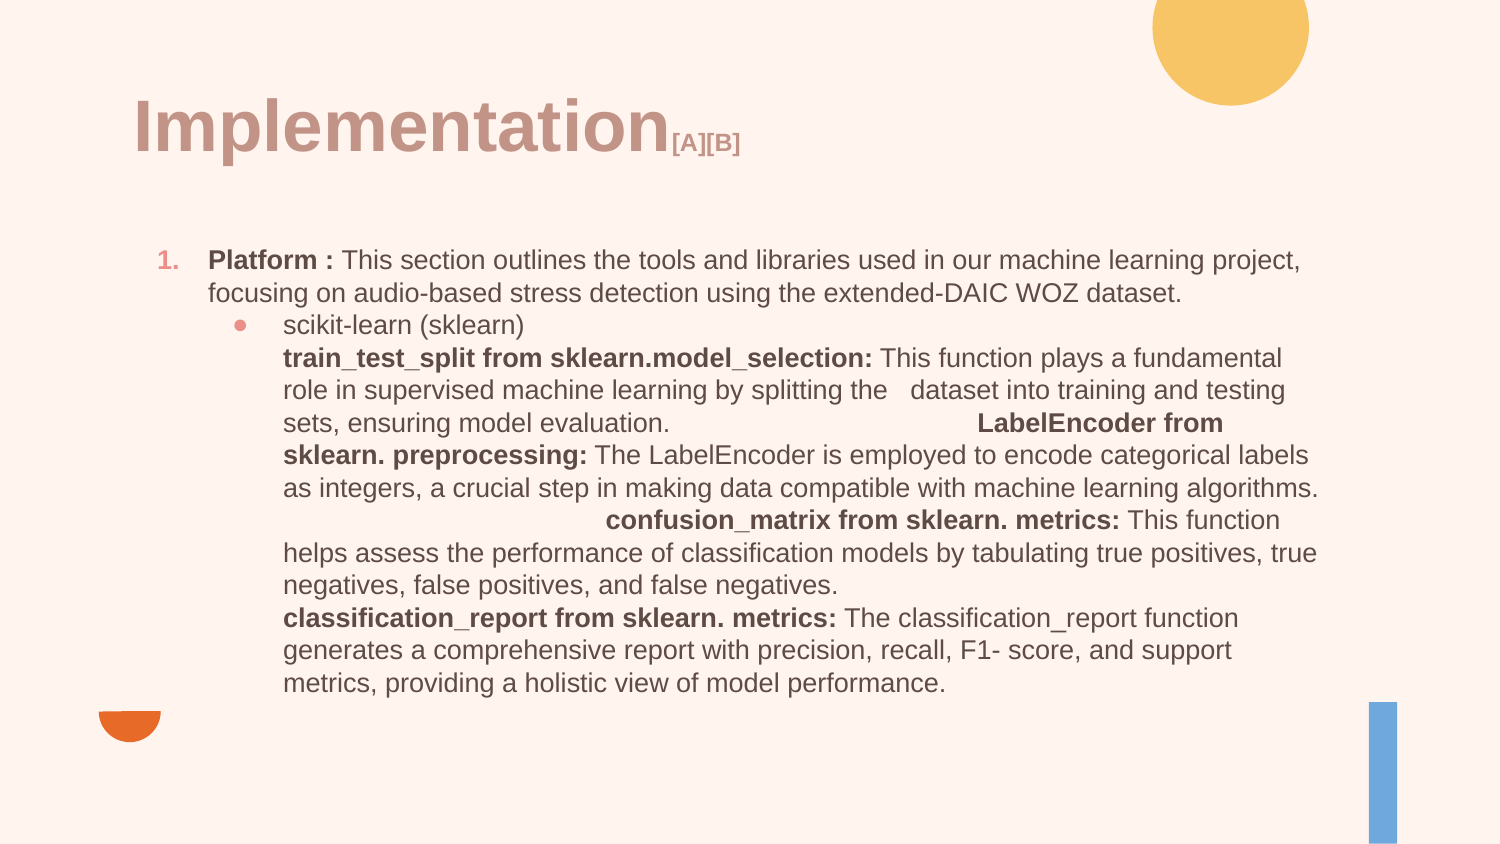

# Implementation[A][B]
Platform : This section outlines the tools and libraries used in our machine learning project, focusing on audio-based stress detection using the extended-DAIC WOZ dataset.
scikit-learn (sklearn)                                                                                              train_test_split from sklearn.model_selection: This function plays a fundamental role in supervised machine learning by splitting the   dataset into training and testing sets, ensuring model evaluation.                                         LabelEncoder from sklearn. preprocessing: The LabelEncoder is employed to encode categorical labels as integers, a crucial step in making data compatible with machine learning algorithms.                                            confusion_matrix from sklearn. metrics: This function helps assess the performance of classification models by tabulating true positives, true negatives, false positives, and false negatives.                                        classification_report from sklearn. metrics: The classification_report function generates a comprehensive report with precision, recall, F1- score, and support metrics, providing a holistic view of model performance.